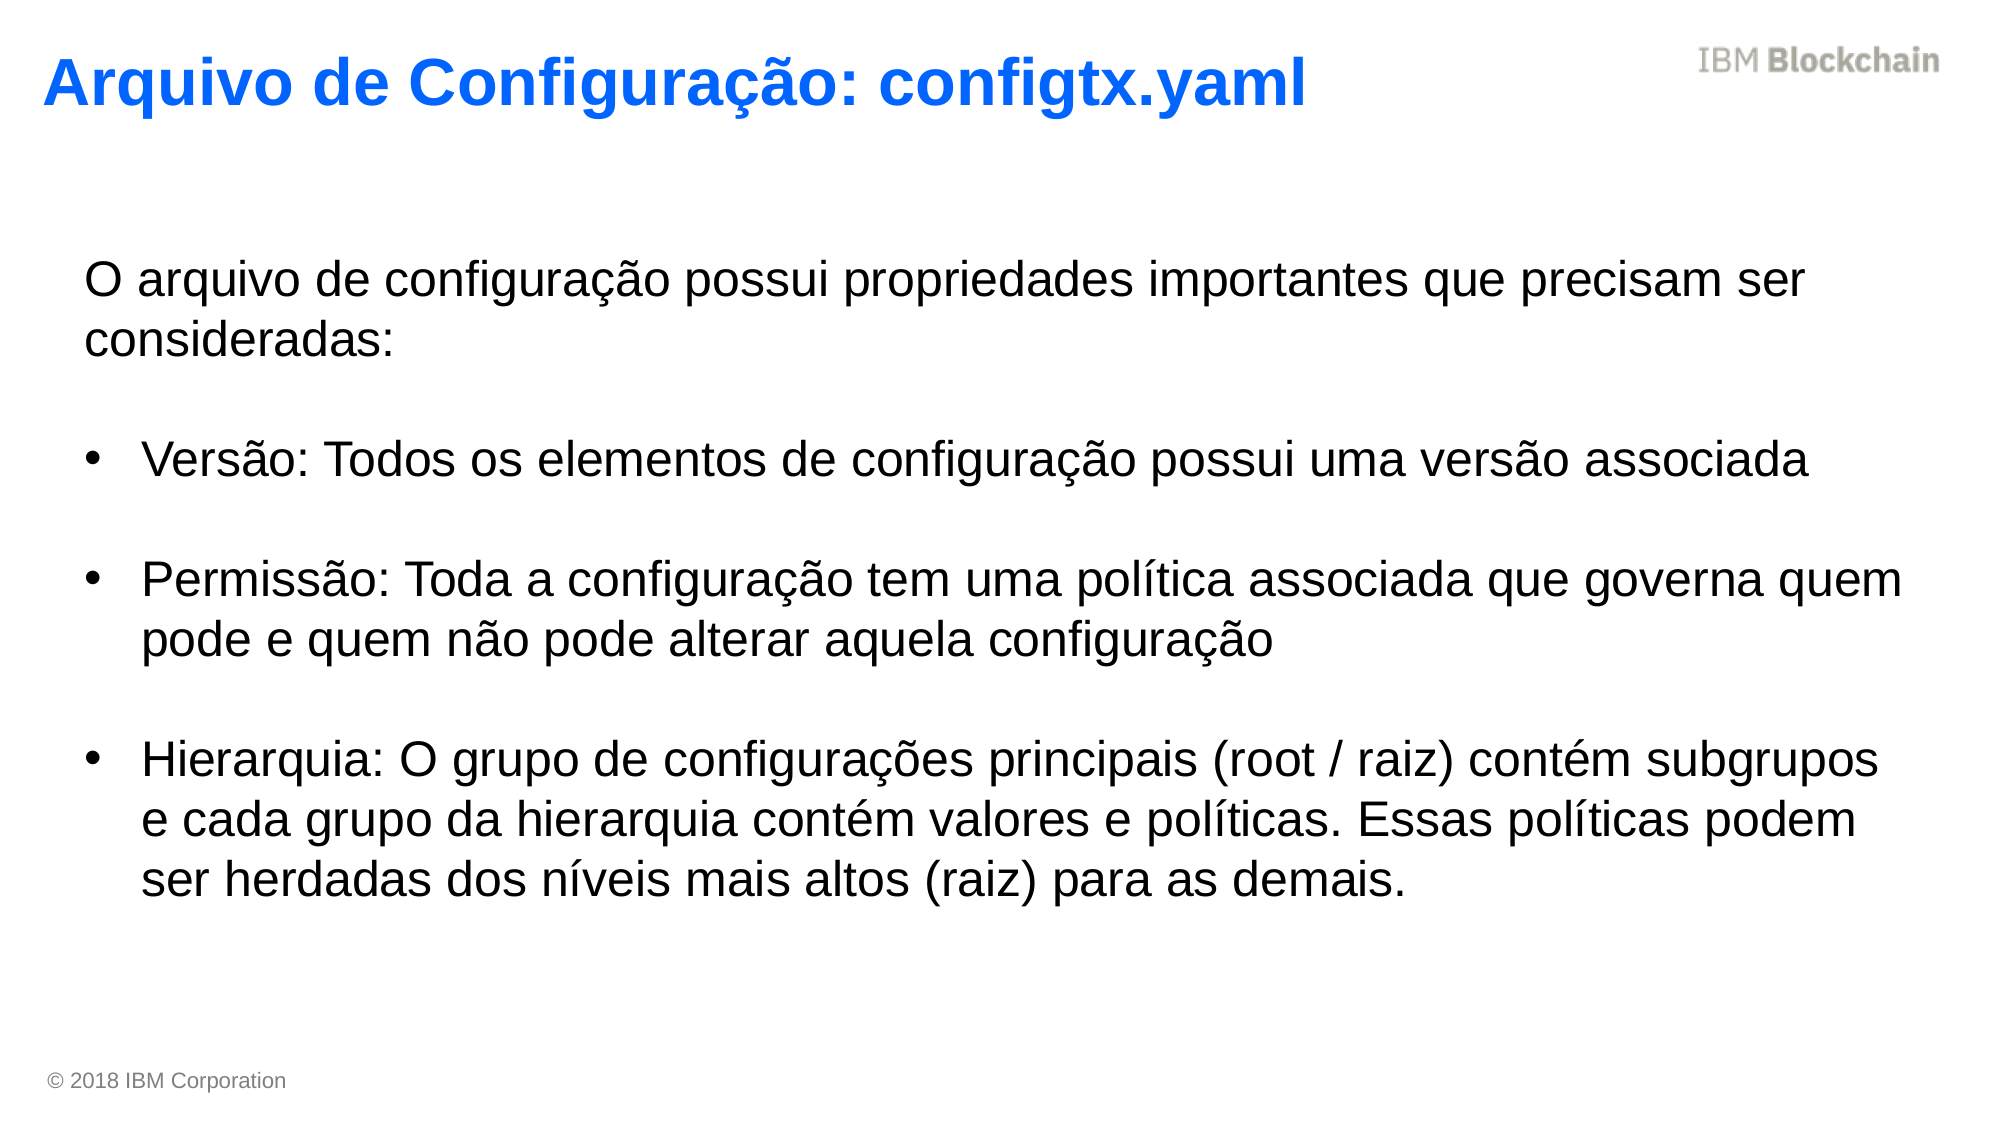

Arquivo de Configuração: configtx.yaml

O arquivo de configuração possui propriedades importantes que precisam ser consideradas:

Versão: Todos os elementos de configuração possui uma versão associada

Permissão: Toda a configuração tem uma política associada que governa quem pode e quem não pode alterar aquela configuração

Hierarquia: O grupo de configurações principais (root / raiz) contém subgrupos e cada grupo da hierarquia contém valores e políticas. Essas políticas podem ser herdadas dos níveis mais altos (raiz) para as demais.